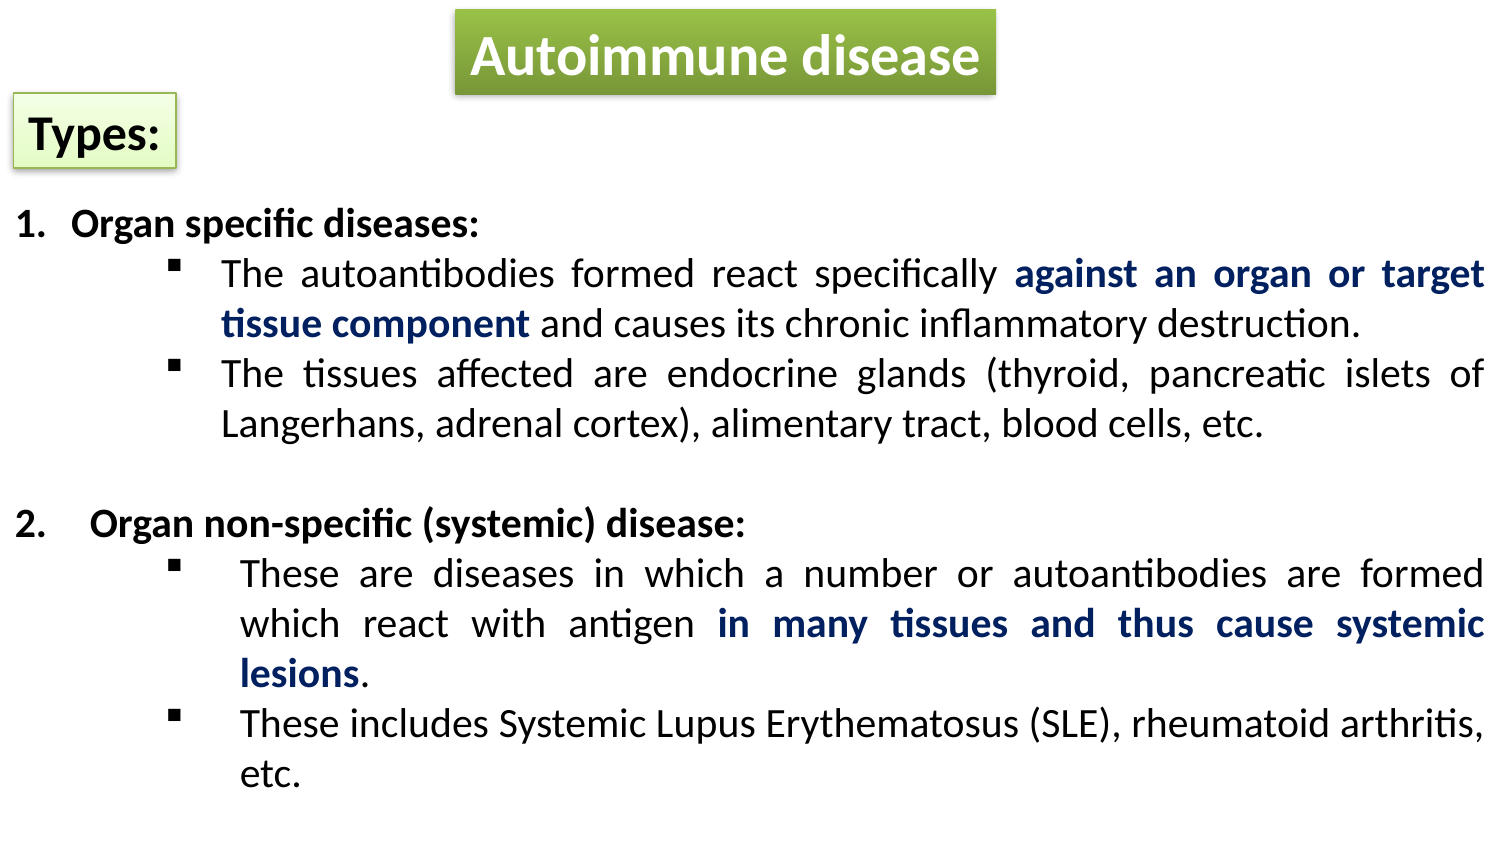

Autoimmune disease
Types:
Organ specific diseases:
The autoantibodies formed react specifically against an organ or target tissue component and causes its chronic inflammatory destruction.
The tissues affected are endocrine glands (thyroid, pancreatic islets of Langerhans, adrenal cortex), alimentary tract, blood cells, etc.

Organ non-specific (systemic) disease:
These are diseases in which a number or autoantibodies are formed which react with antigen in many tissues and thus cause systemic lesions.
These includes Systemic Lupus Erythematosus (SLE), rheumatoid arthritis, etc.